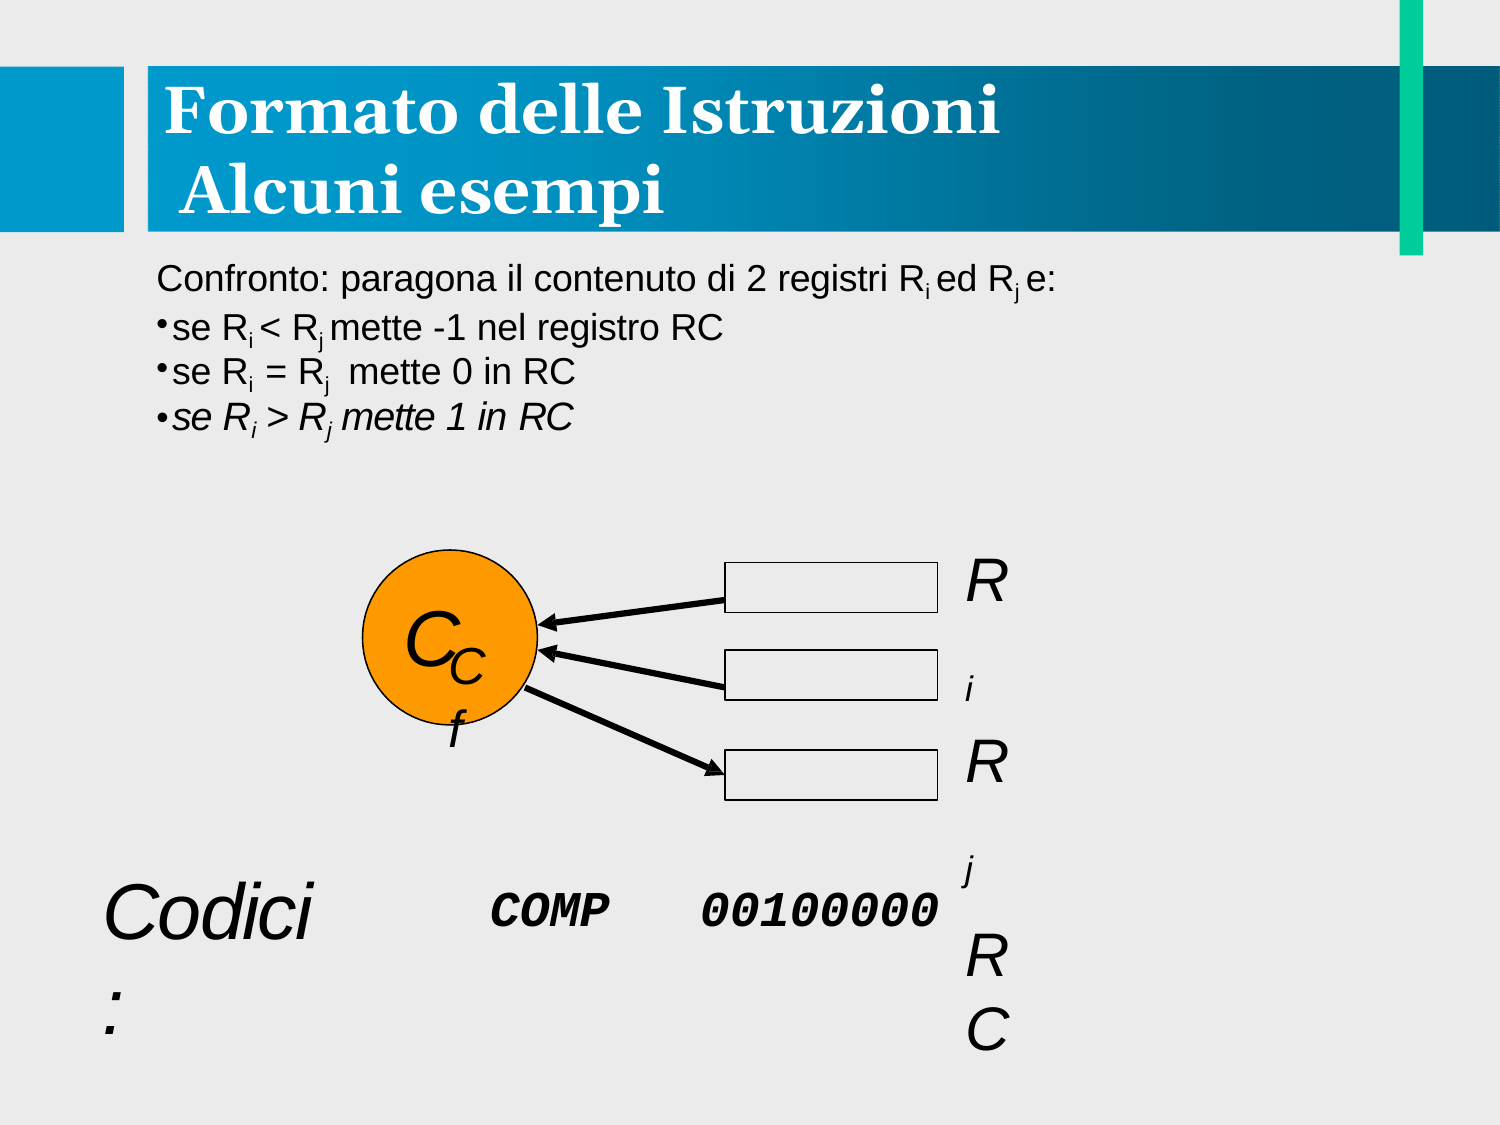

# Formato delle Istruzioni  Alcuni esempi

Confronto: paragona il contenuto di 2 registri Ri ed Rj e:
se Ri < Rj mette -1 nel registro RC
se Ri  = Rj mette 0 in RC
se Ri  > Rj  mette 1 in RC
Ri  Rj
RC

C

Cf

Codici:
COMP
00100000